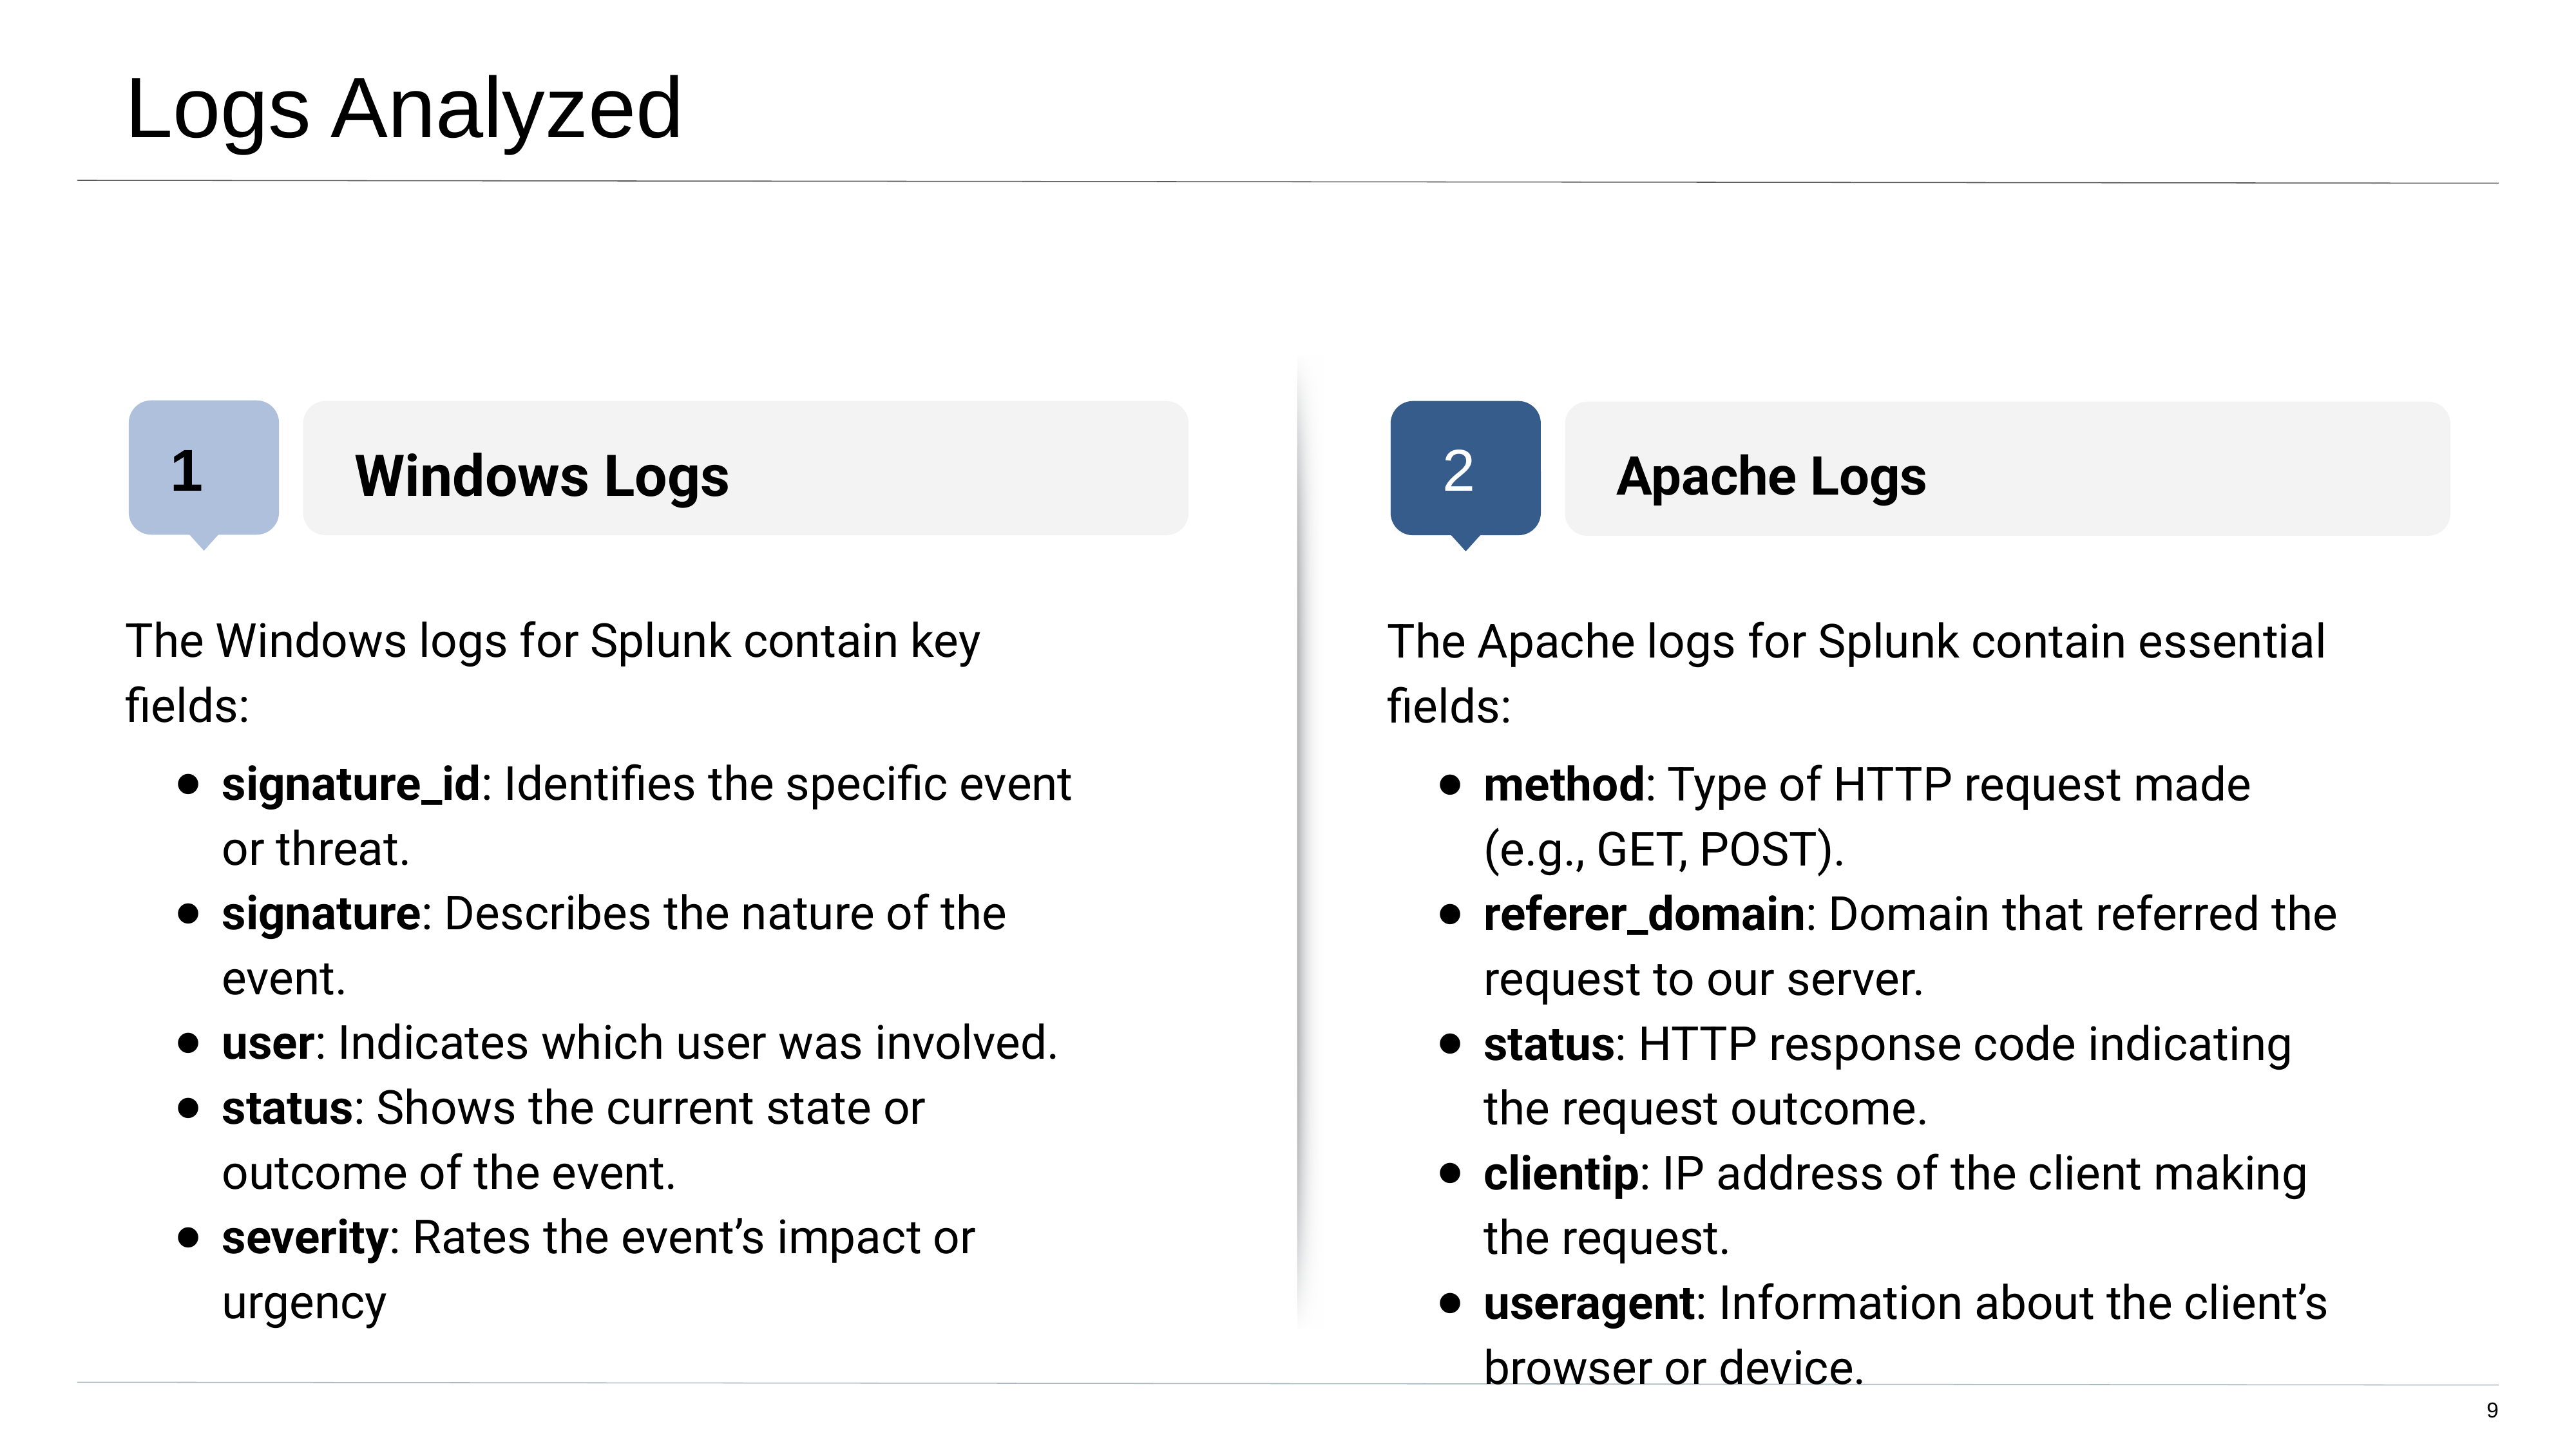

# Logs Analyzed
Windows Logs
Apache Logs
1
2
The Windows logs for Splunk contain key fields:
signature_id: Identifies the specific event or threat.
signature: Describes the nature of the event.
user: Indicates which user was involved.
status: Shows the current state or outcome of the event.
severity: Rates the event’s impact or urgency

The Apache logs for Splunk contain essential fields:
method: Type of HTTP request made (e.g., GET, POST).
referer_domain: Domain that referred the request to our server.
status: HTTP response code indicating the request outcome.
clientip: IP address of the client making the request.
useragent: Information about the client’s browser or device.

9